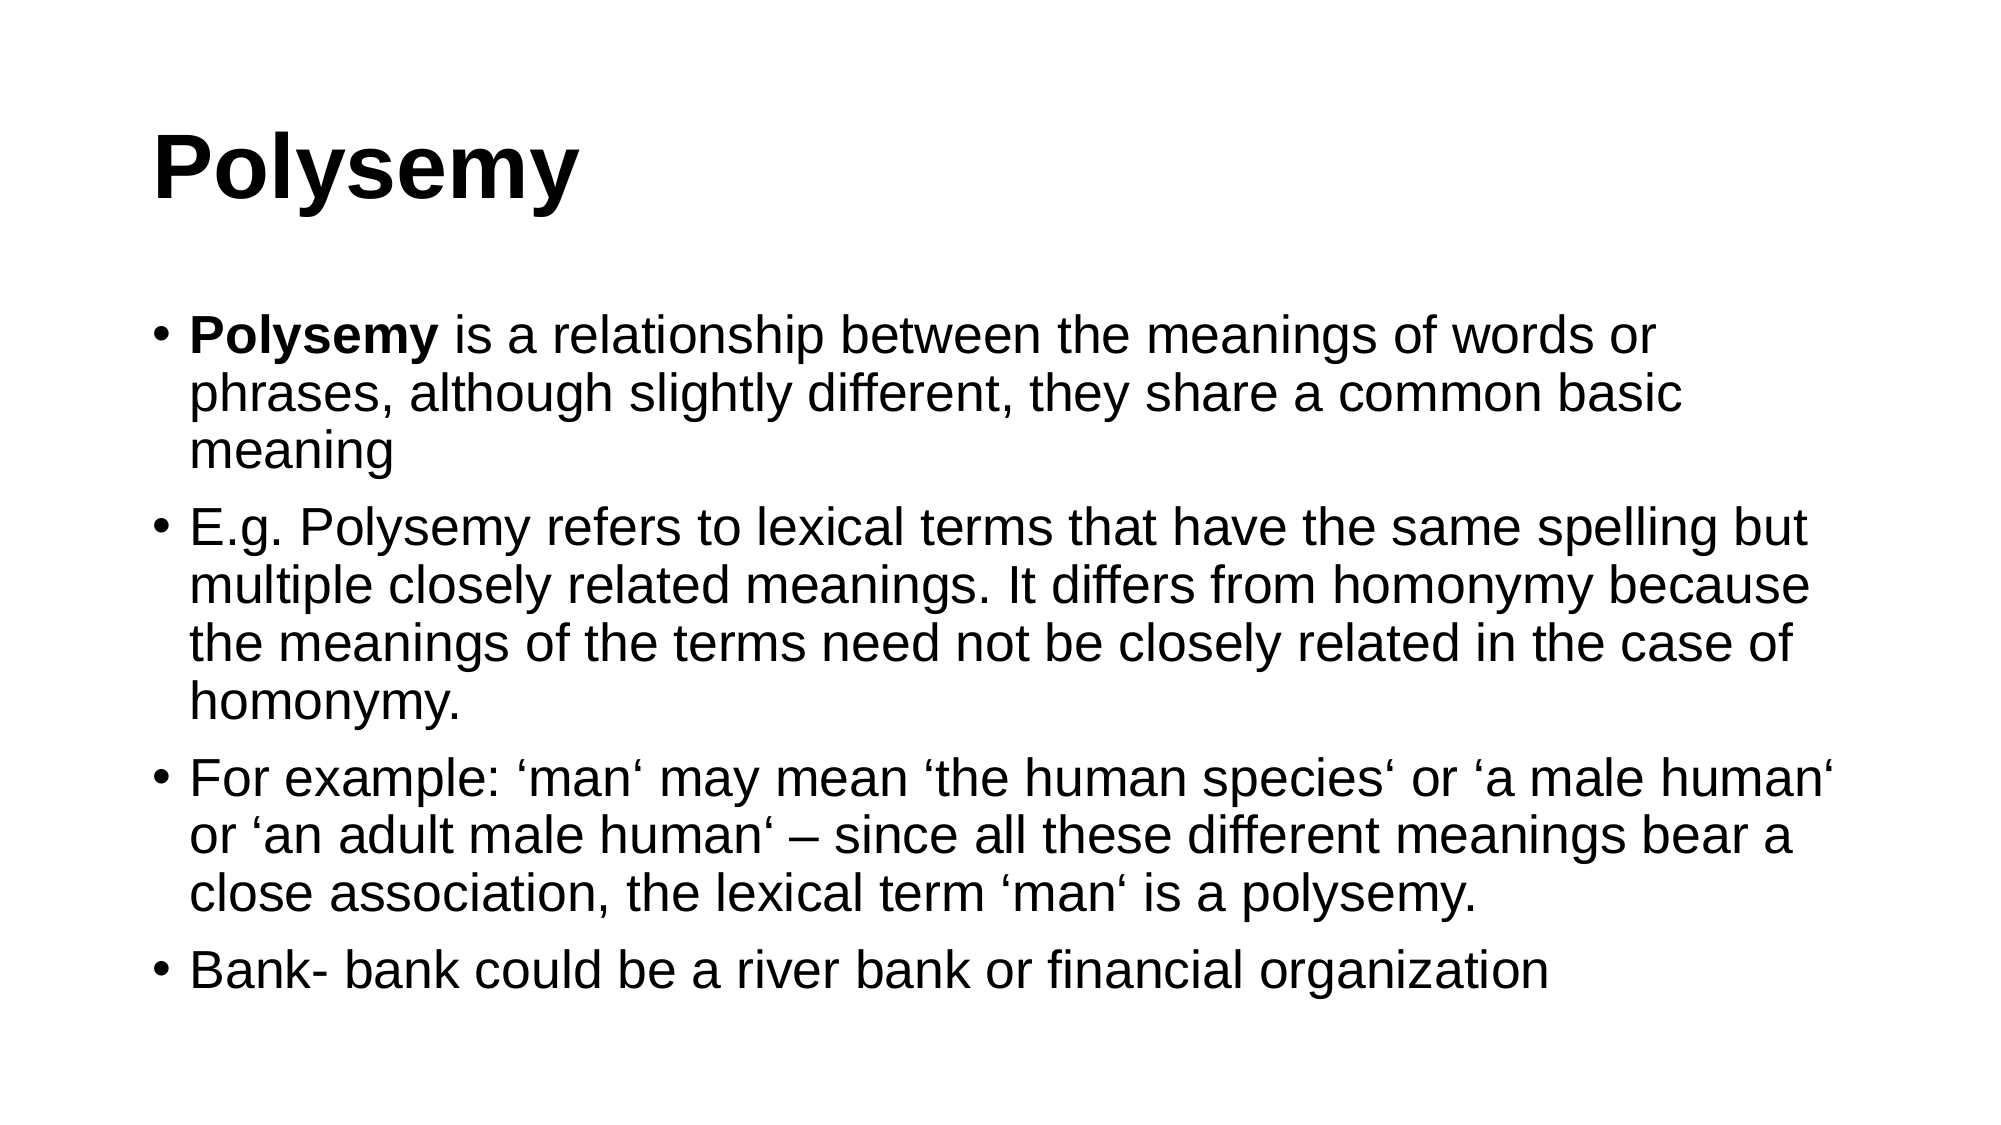

# Polysemy
Polysemy is a relationship between the meanings of words or phrases, although slightly different, they share a common basic meaning
E.g. Polysemy refers to lexical terms that have the same spelling but multiple closely related meanings. It differs from homonymy because the meanings of the terms need not be closely related in the case of homonymy.
For example: ‘man‘ may mean ‘the human species‘ or ‘a male human‘ or ‘an adult male human‘ – since all these different meanings bear a close association, the lexical term ‘man‘ is a polysemy.
Bank- bank could be a river bank or financial organization